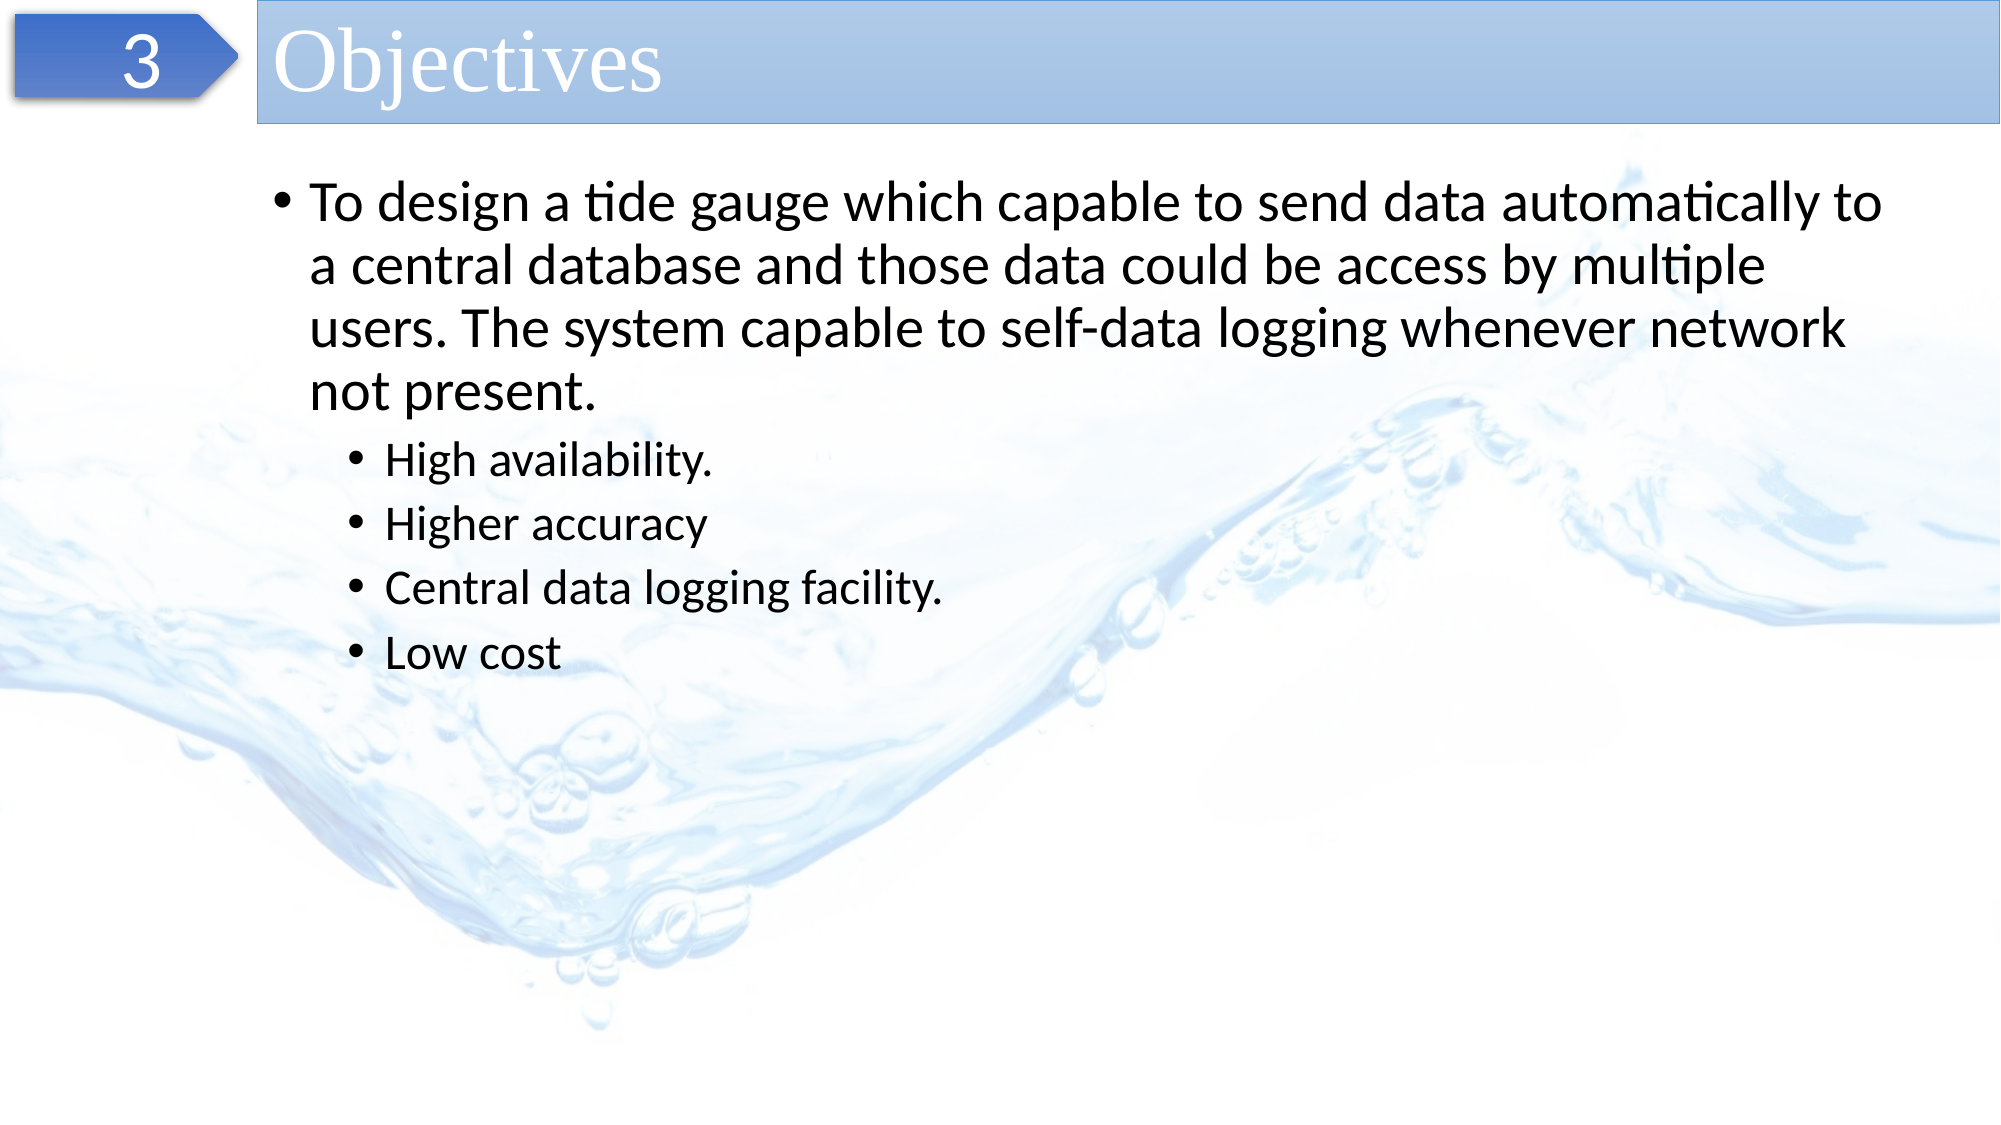

# Objectives
3
To design a tide gauge which capable to send data automatically to a central database and those data could be access by multiple users. The system capable to self-data logging whenever network not present.
High availability.
Higher accuracy
Central data logging facility.
Low cost